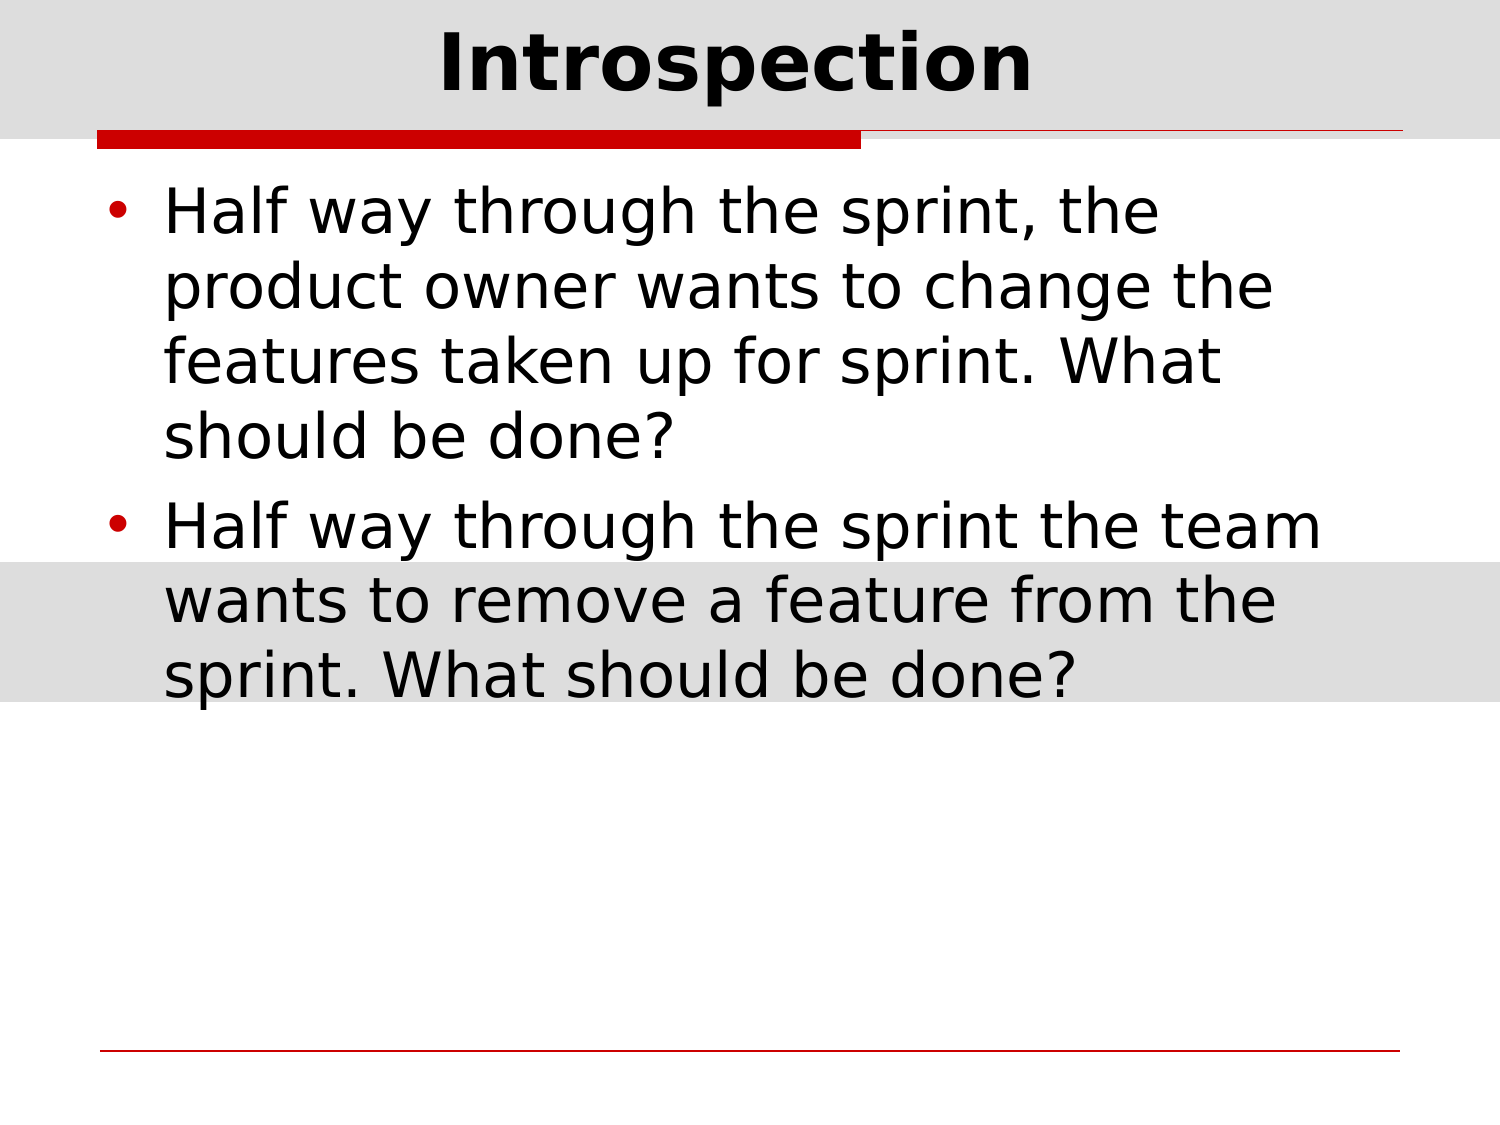

# Introspection
Half way through the sprint, the product owner wants to change the features taken up for sprint. What should be done?
Half way through the sprint the team wants to remove a feature from the sprint. What should be done?